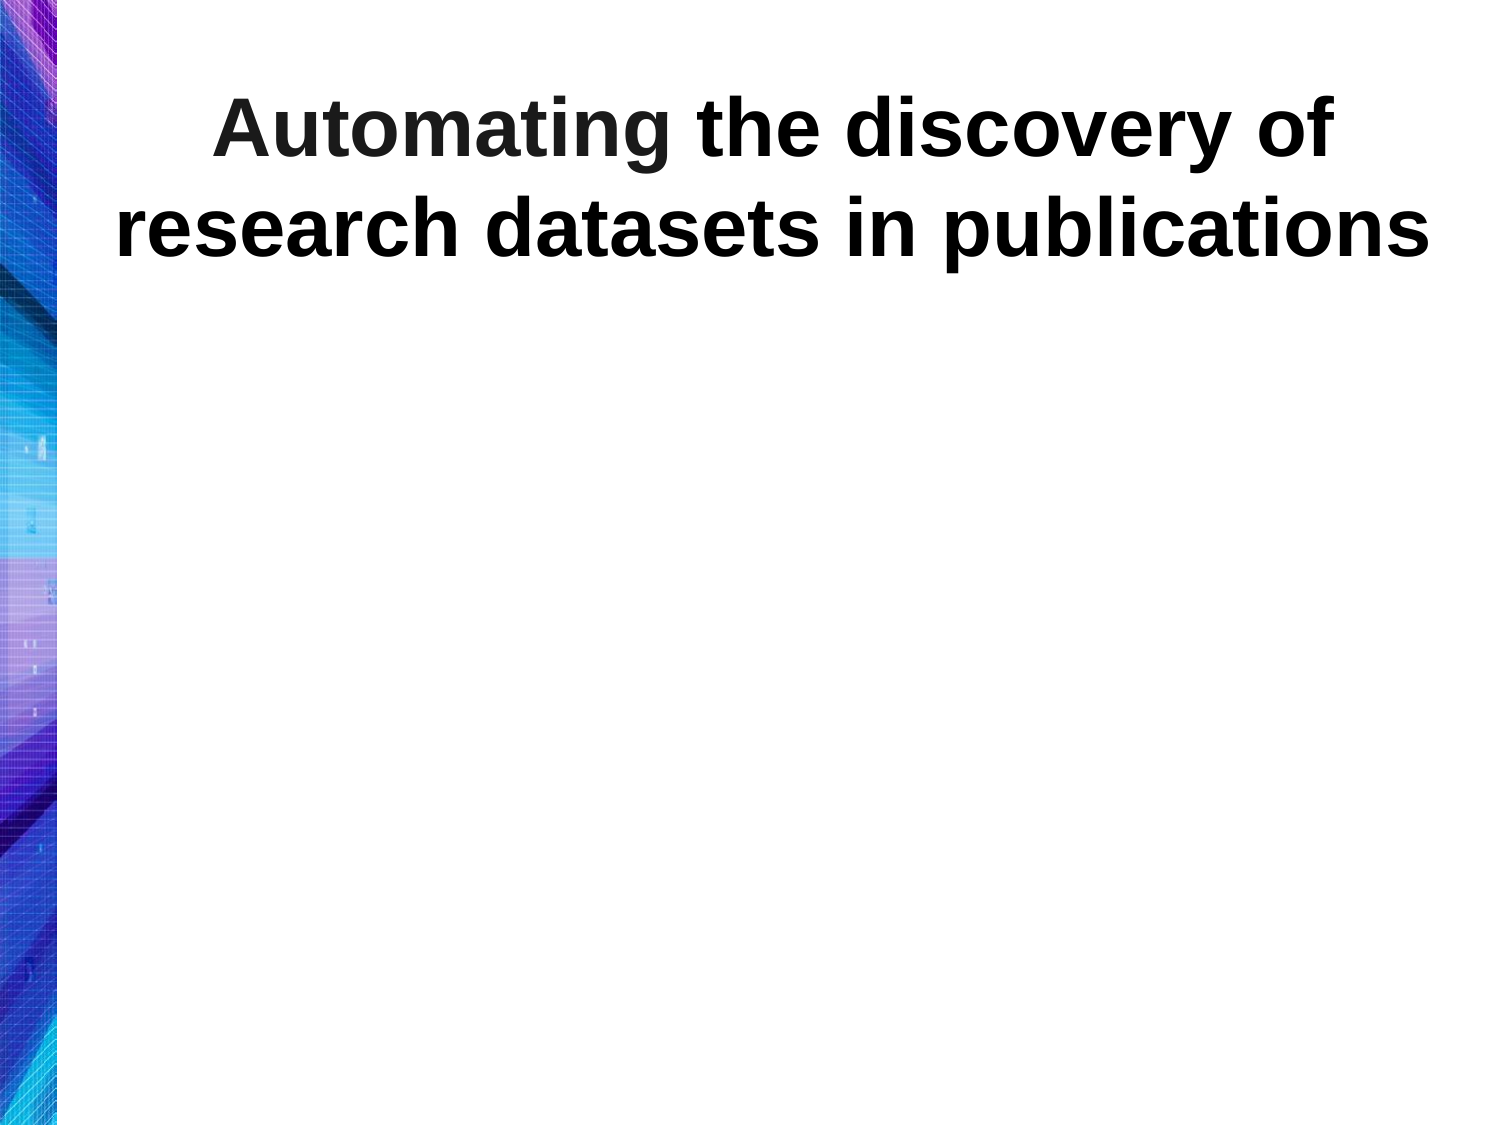

# Automating the discovery of research datasets in publications